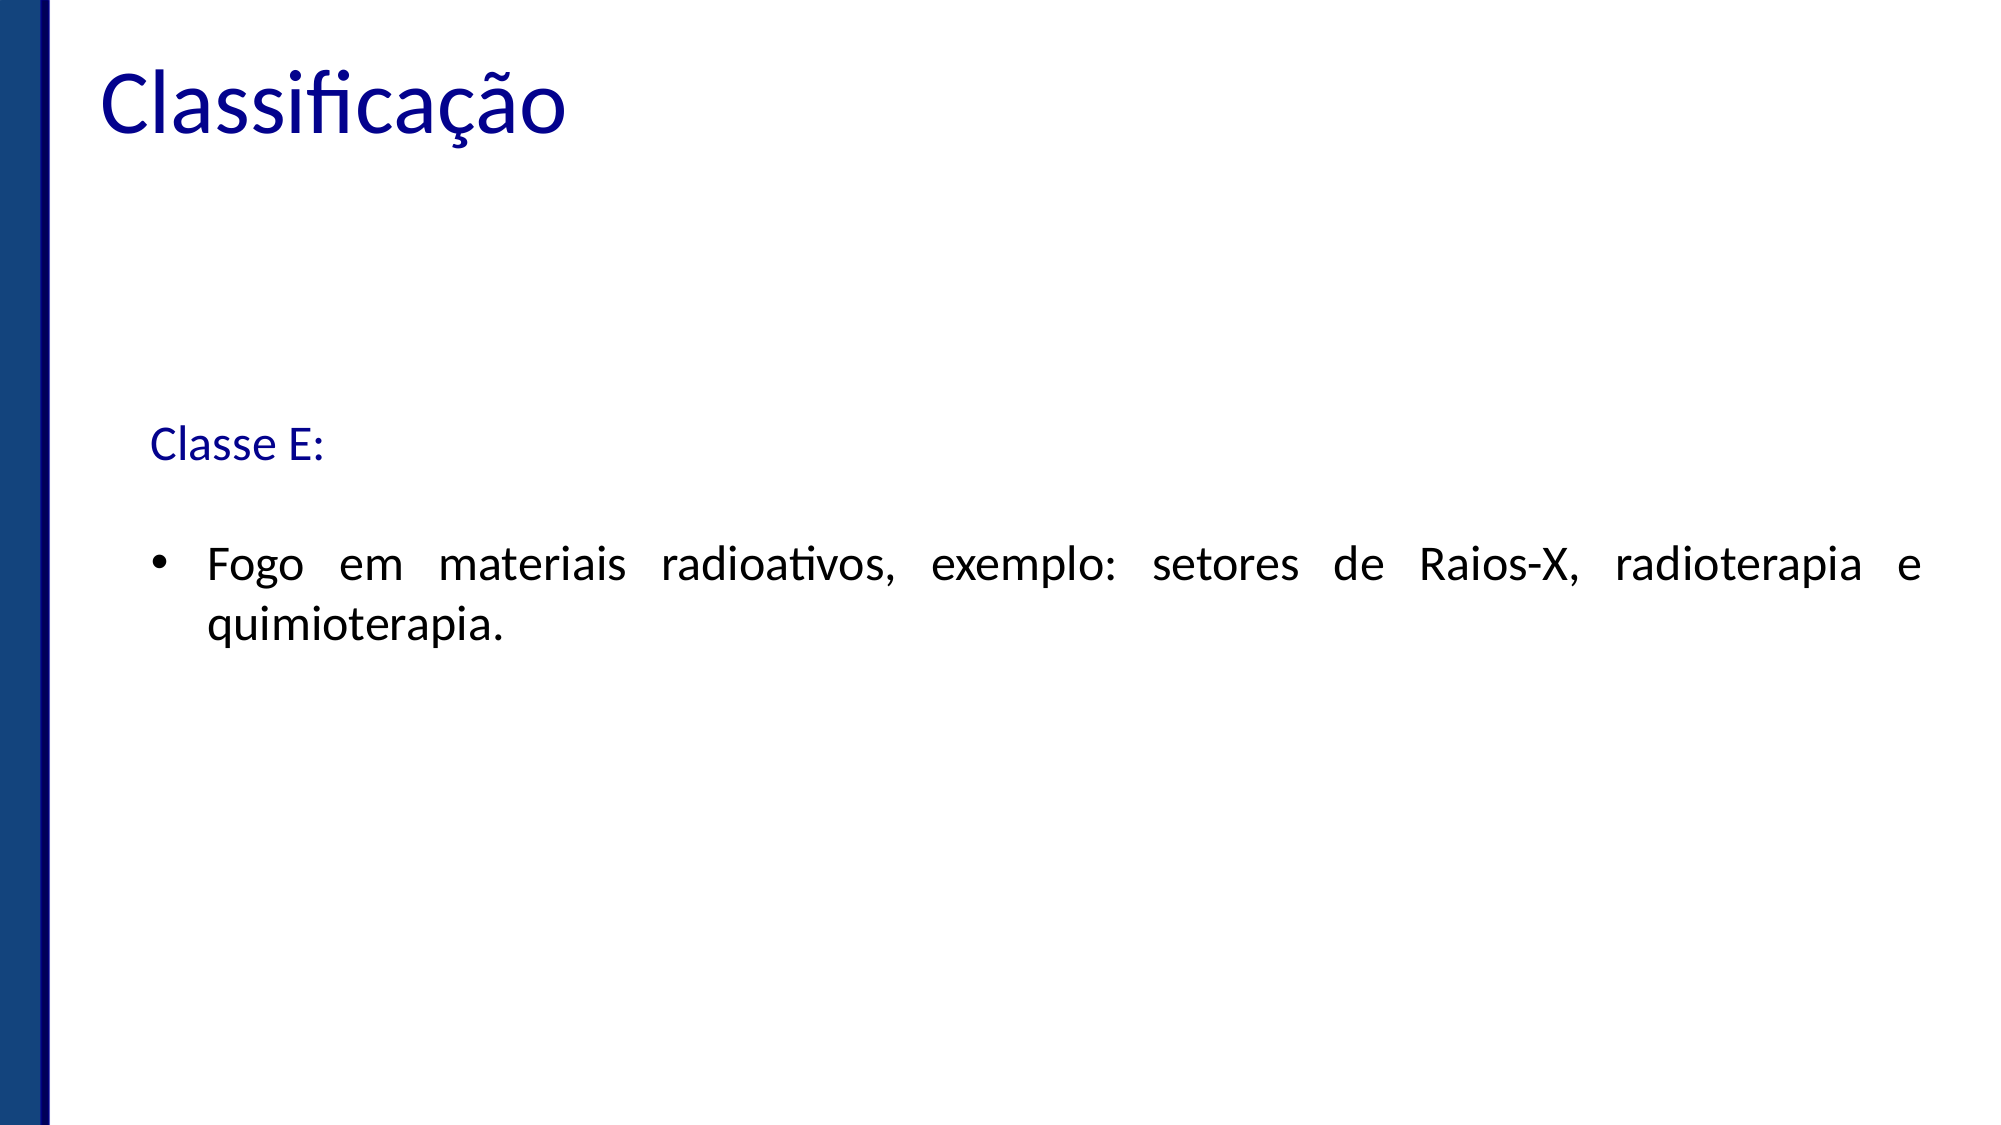

Classificação
Classe E:

Fogo em materiais radioativos, exemplo: setores de Raios-X, radioterapia e quimioterapia.